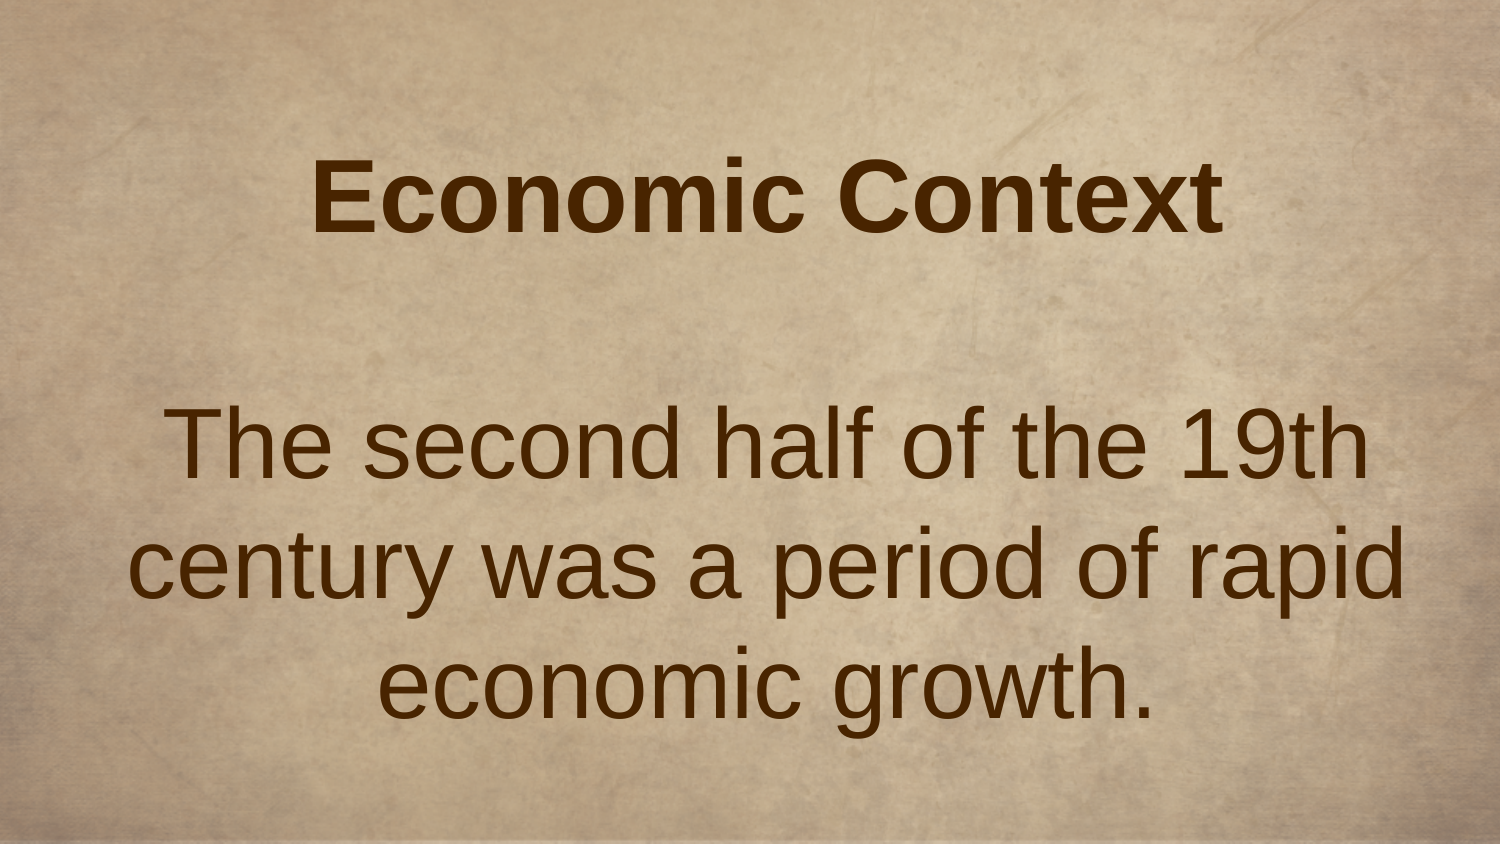

# Economic Context

The second half of the 19th century was a period of rapid economic growth.